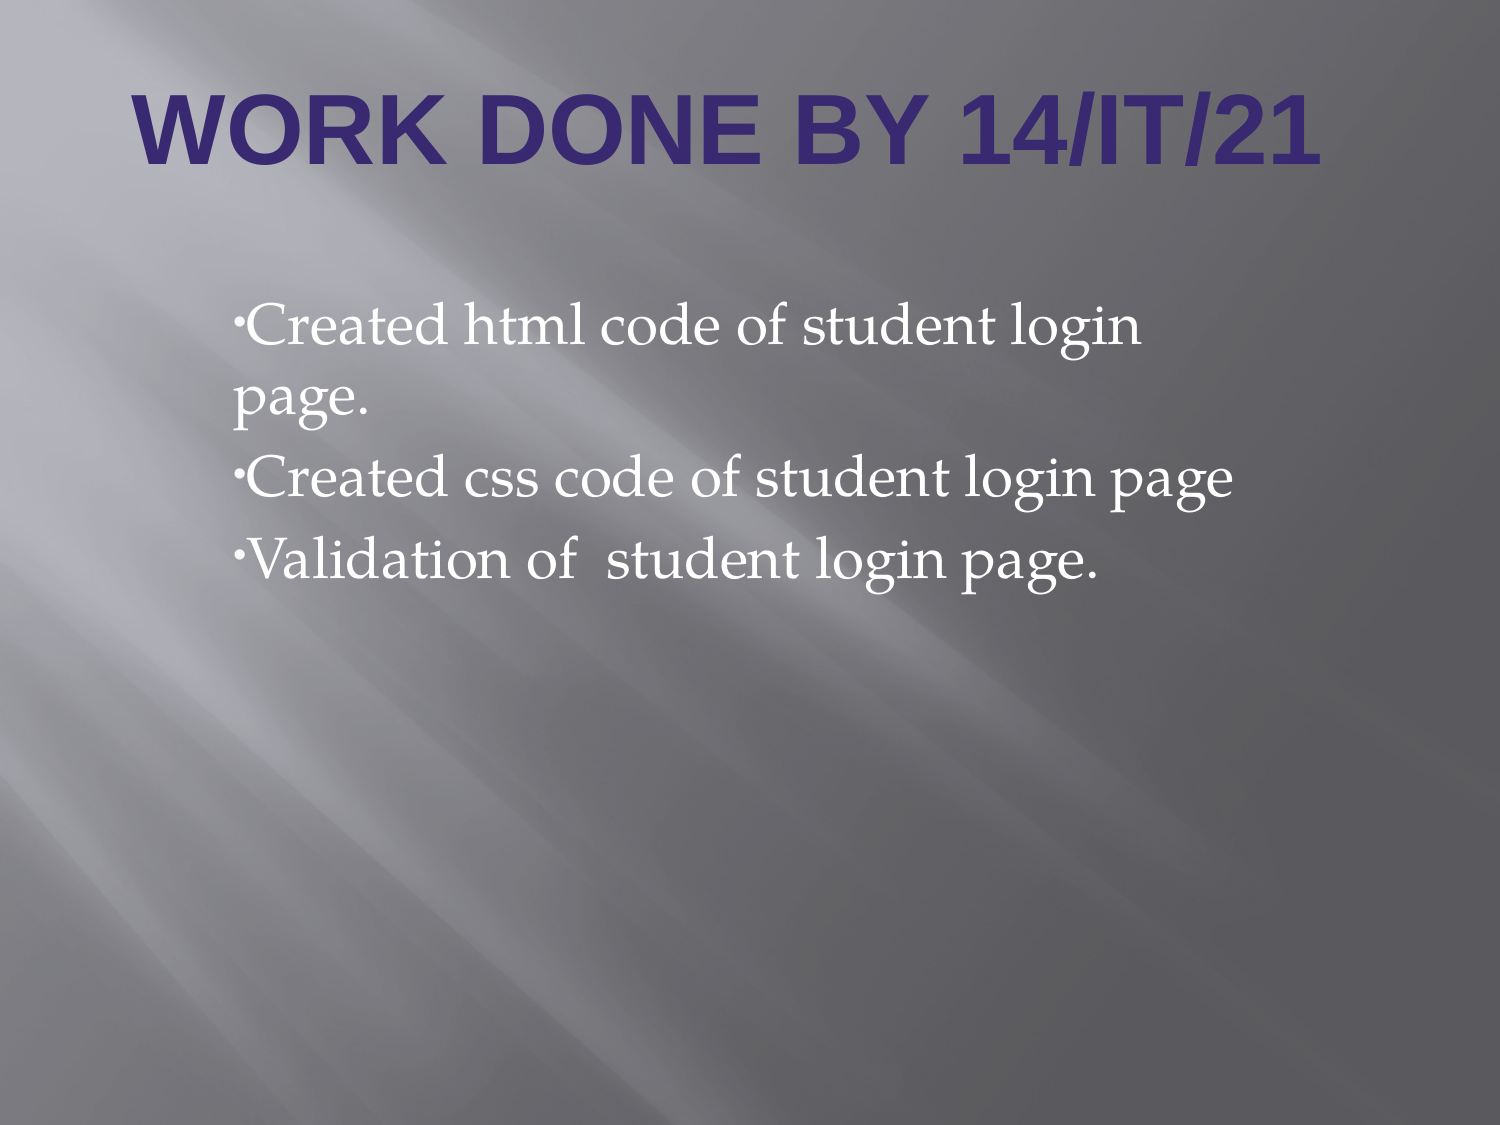

# Work done by 14/it/21
Created html code of student login page.
Created css code of student login page
Validation of  student login page.